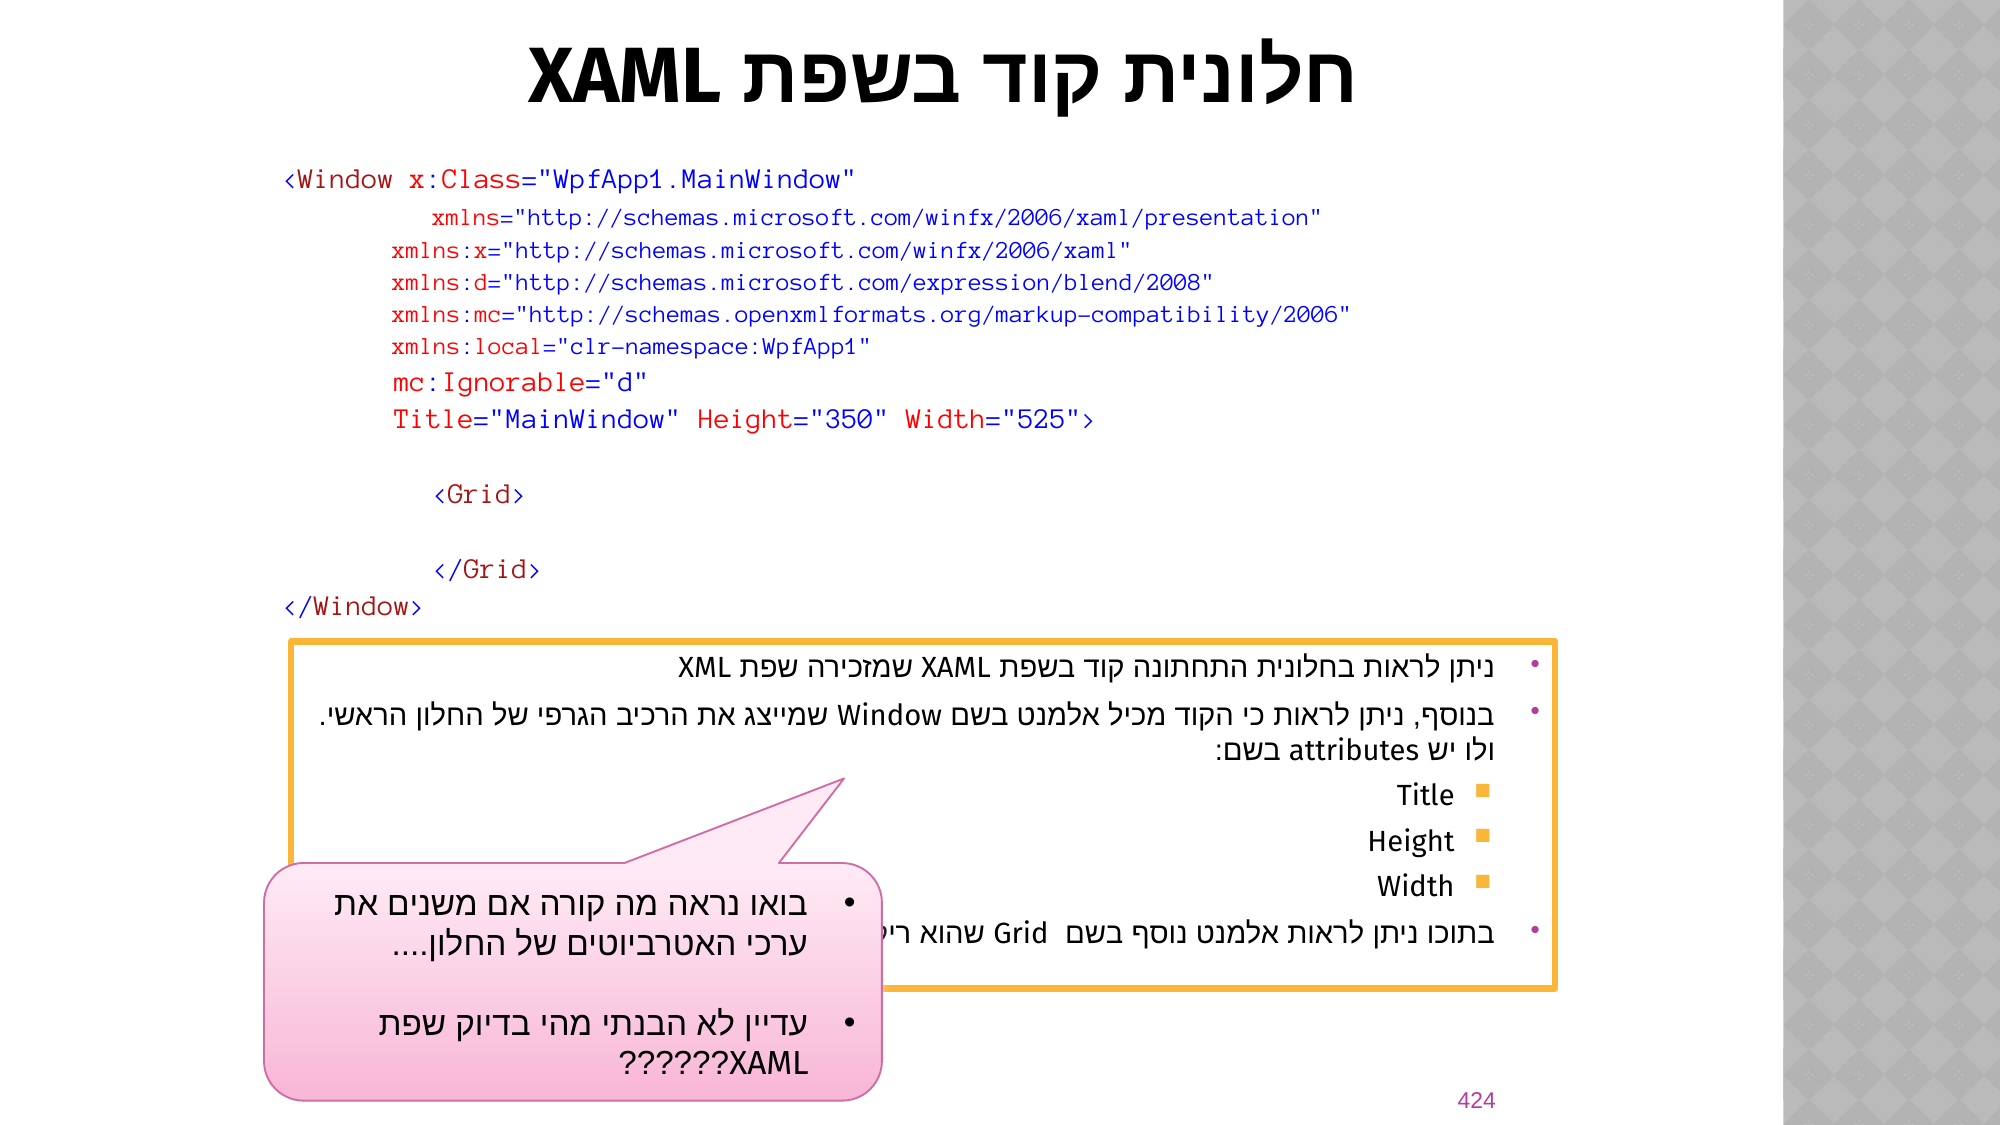

# חלונית קוד בשפת XAML
<Window x:Class="WpfApp1.MainWindow"
       	xmlns="http://schemas.microsoft.com/winfx/2006/xaml/presentation"
        xmlns:x="http://schemas.microsoft.com/winfx/2006/xaml"
        xmlns:d="http://schemas.microsoft.com/expression/blend/2008"
        xmlns:mc="http://schemas.openxmlformats.org/markup-compatibility/2006"
        xmlns:local="clr-namespace:WpfApp1"
       mc:Ignorable="d"
       Title="MainWindow" Height="350" Width="525">

	<Grid>

	</Grid>
</Window>
ניתן לראות בחלונית התחתונה קוד בשפת XAML שמזכירה שפת XML
בנוסף, ניתן לראות כי הקוד מכיל אלמנט בשם Window שמייצג את הרכיב הגרפי של החלון הראשי. ולו יש attributes בשם:
Title
Height
Width
בתוכו ניתן לראות אלמנט נוסף בשם  Grid שהוא ריק
בואו נראה מה קורה אם משנים את ערכי האטרביוטים של החלון....

עדיין לא הבנתי מהי בדיוק שפת XAML??????
424